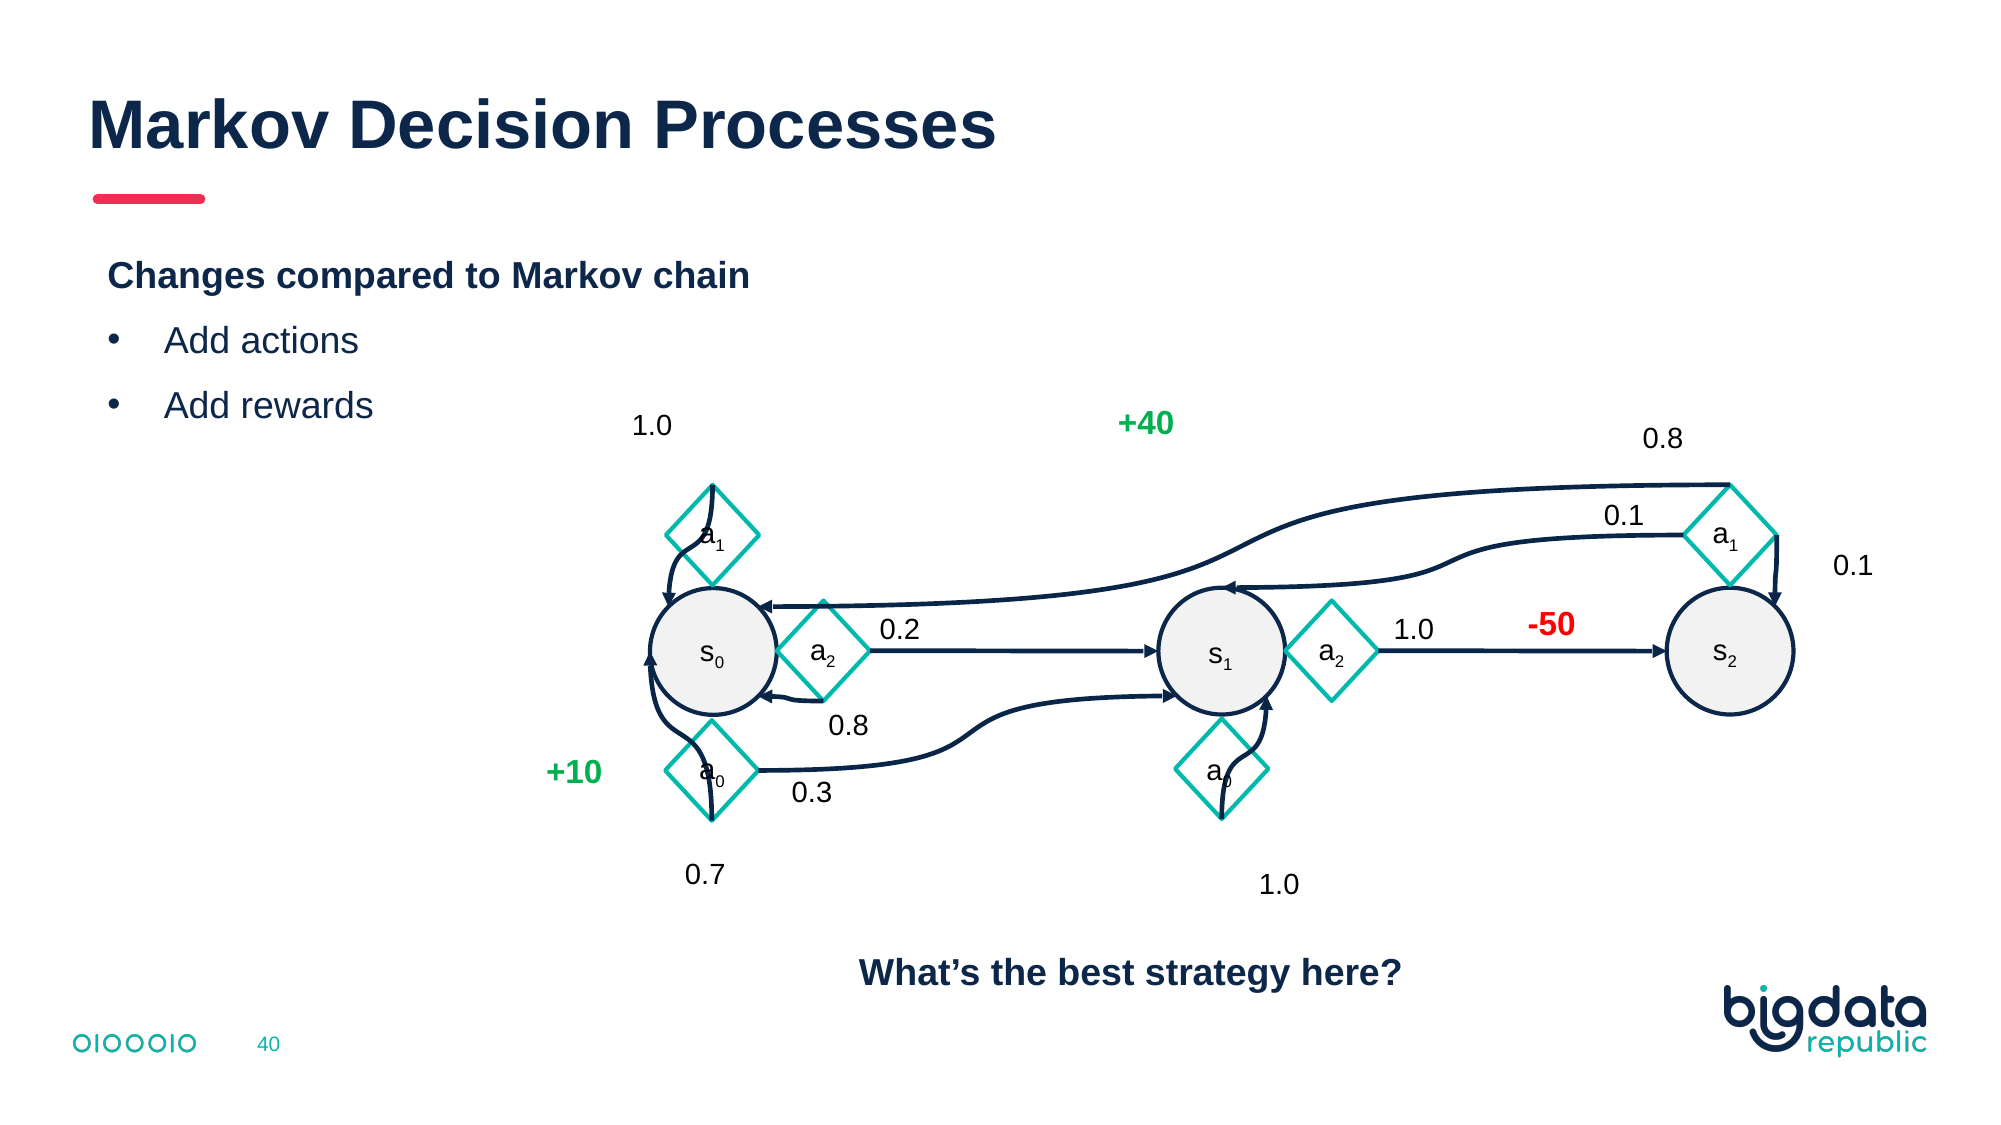

# Markov Decision Processes
Changes compared to Markov chain
Add actions
Add rewards
+40
1.0
0.8

0.1
a1
a1

-50

0.2
1.0
a2
a2
s2
s0
s1
0.8

+10
a0
a0
0.3
0.7
1.0
0.1
What’s the best strategy here?
40